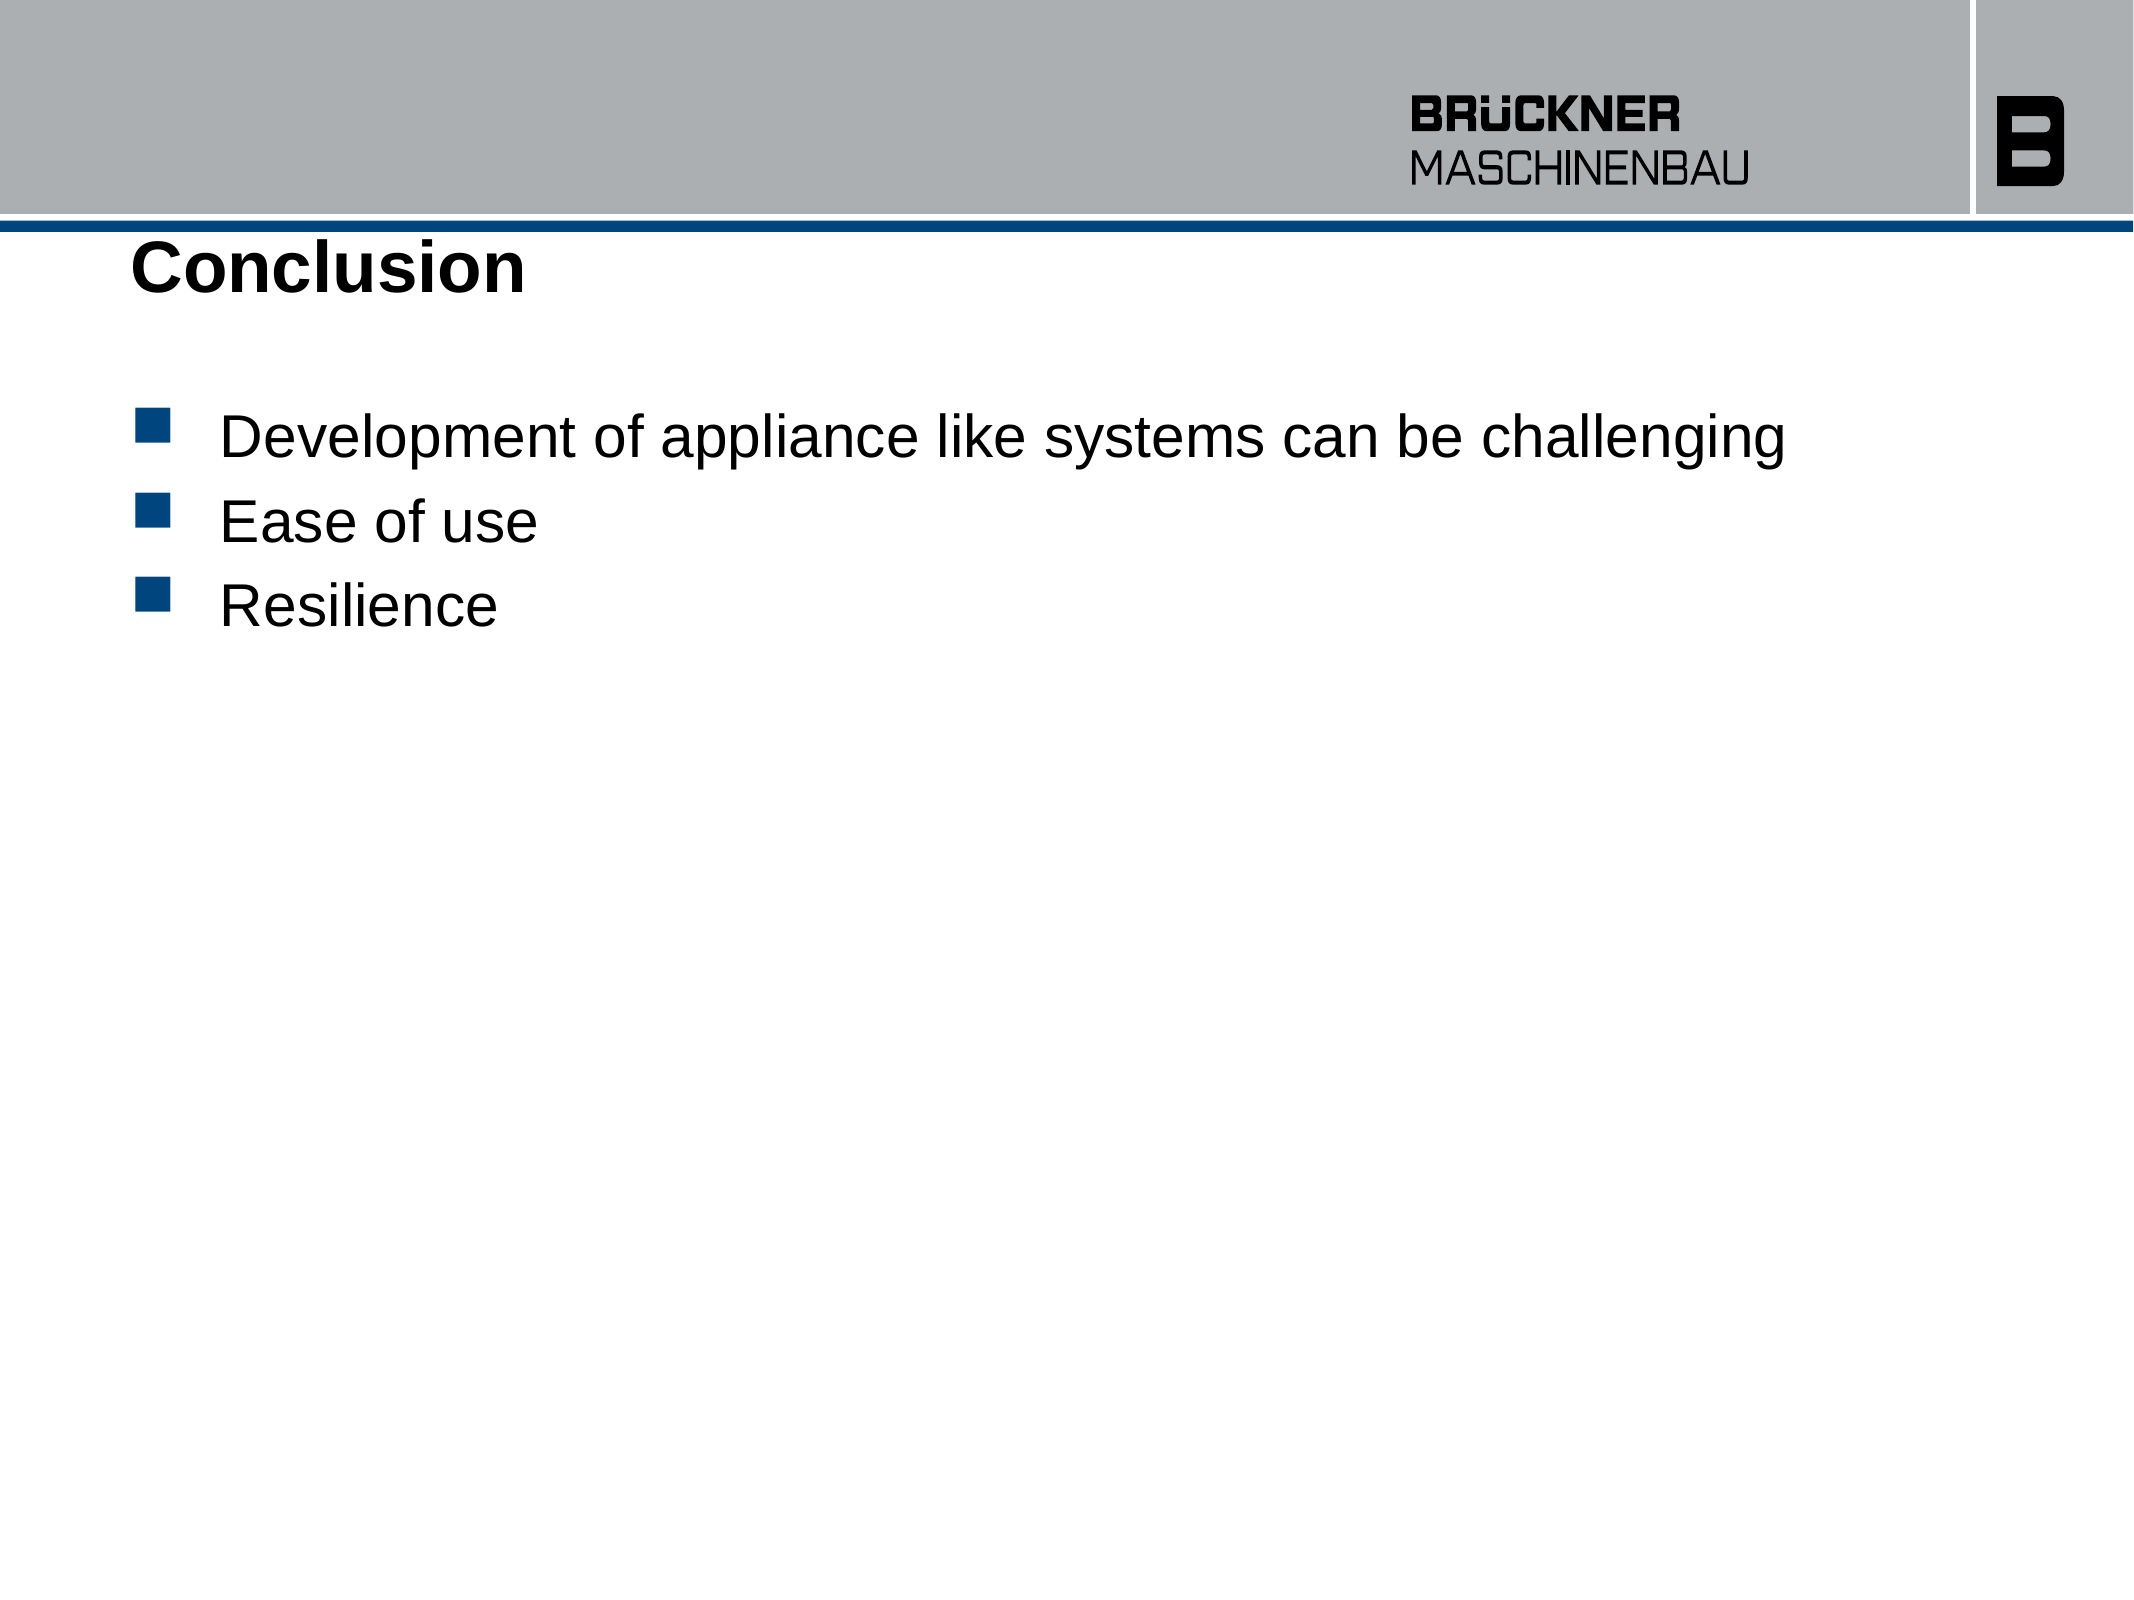

# Conclusion
Development of appliance like systems can be challenging
Ease of use
Resilience